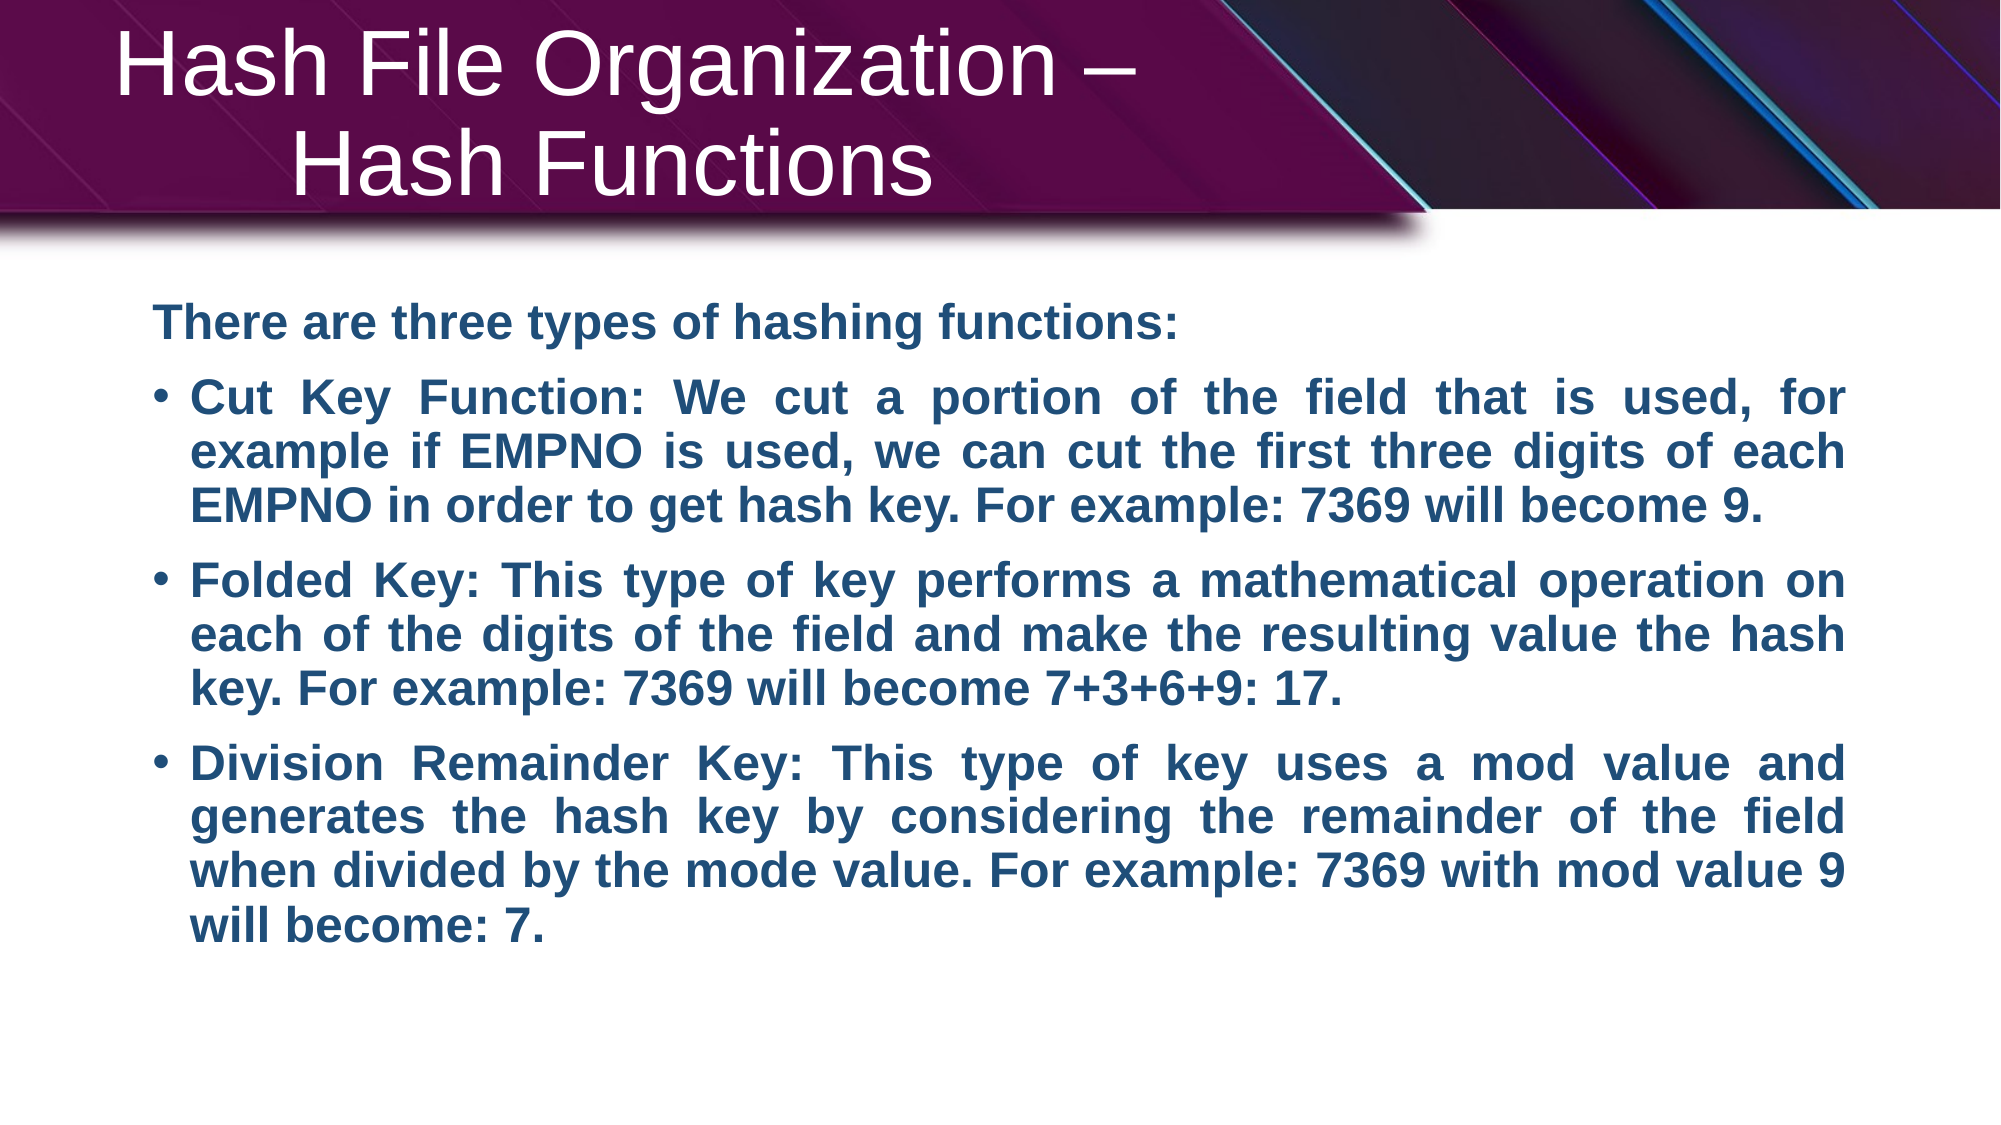

# Hash File Organization – Hash Functions
There are three types of hashing functions:
Cut Key Function: We cut a portion of the field that is used, for example if EMPNO is used, we can cut the first three digits of each EMPNO in order to get hash key. For example: 7369 will become 9.
Folded Key: This type of key performs a mathematical operation on each of the digits of the field and make the resulting value the hash key. For example: 7369 will become 7+3+6+9: 17.
Division Remainder Key: This type of key uses a mod value and generates the hash key by considering the remainder of the field when divided by the mode value. For example: 7369 with mod value 9 will become: 7.